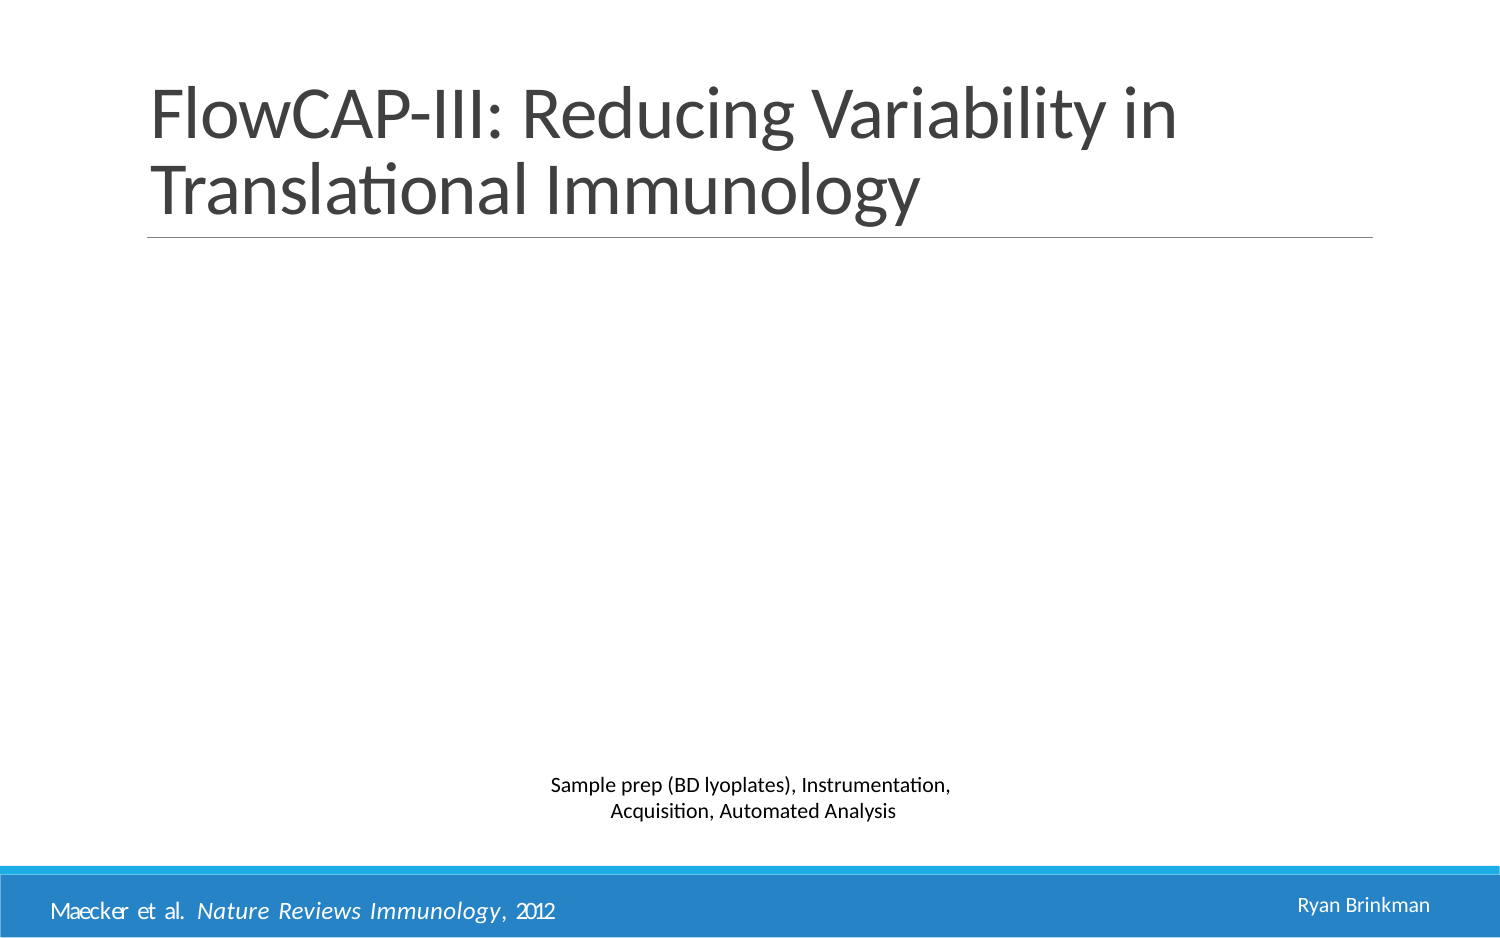

# FlowCAP-III: Reducing Variability in Translational Immunology

Sample prep (BD lyoplates), Instrumentation,
Acquisition, Automated Analysis
Ryan Brinkman
Maecker et al.  Nature Reviews Immunology, 2012